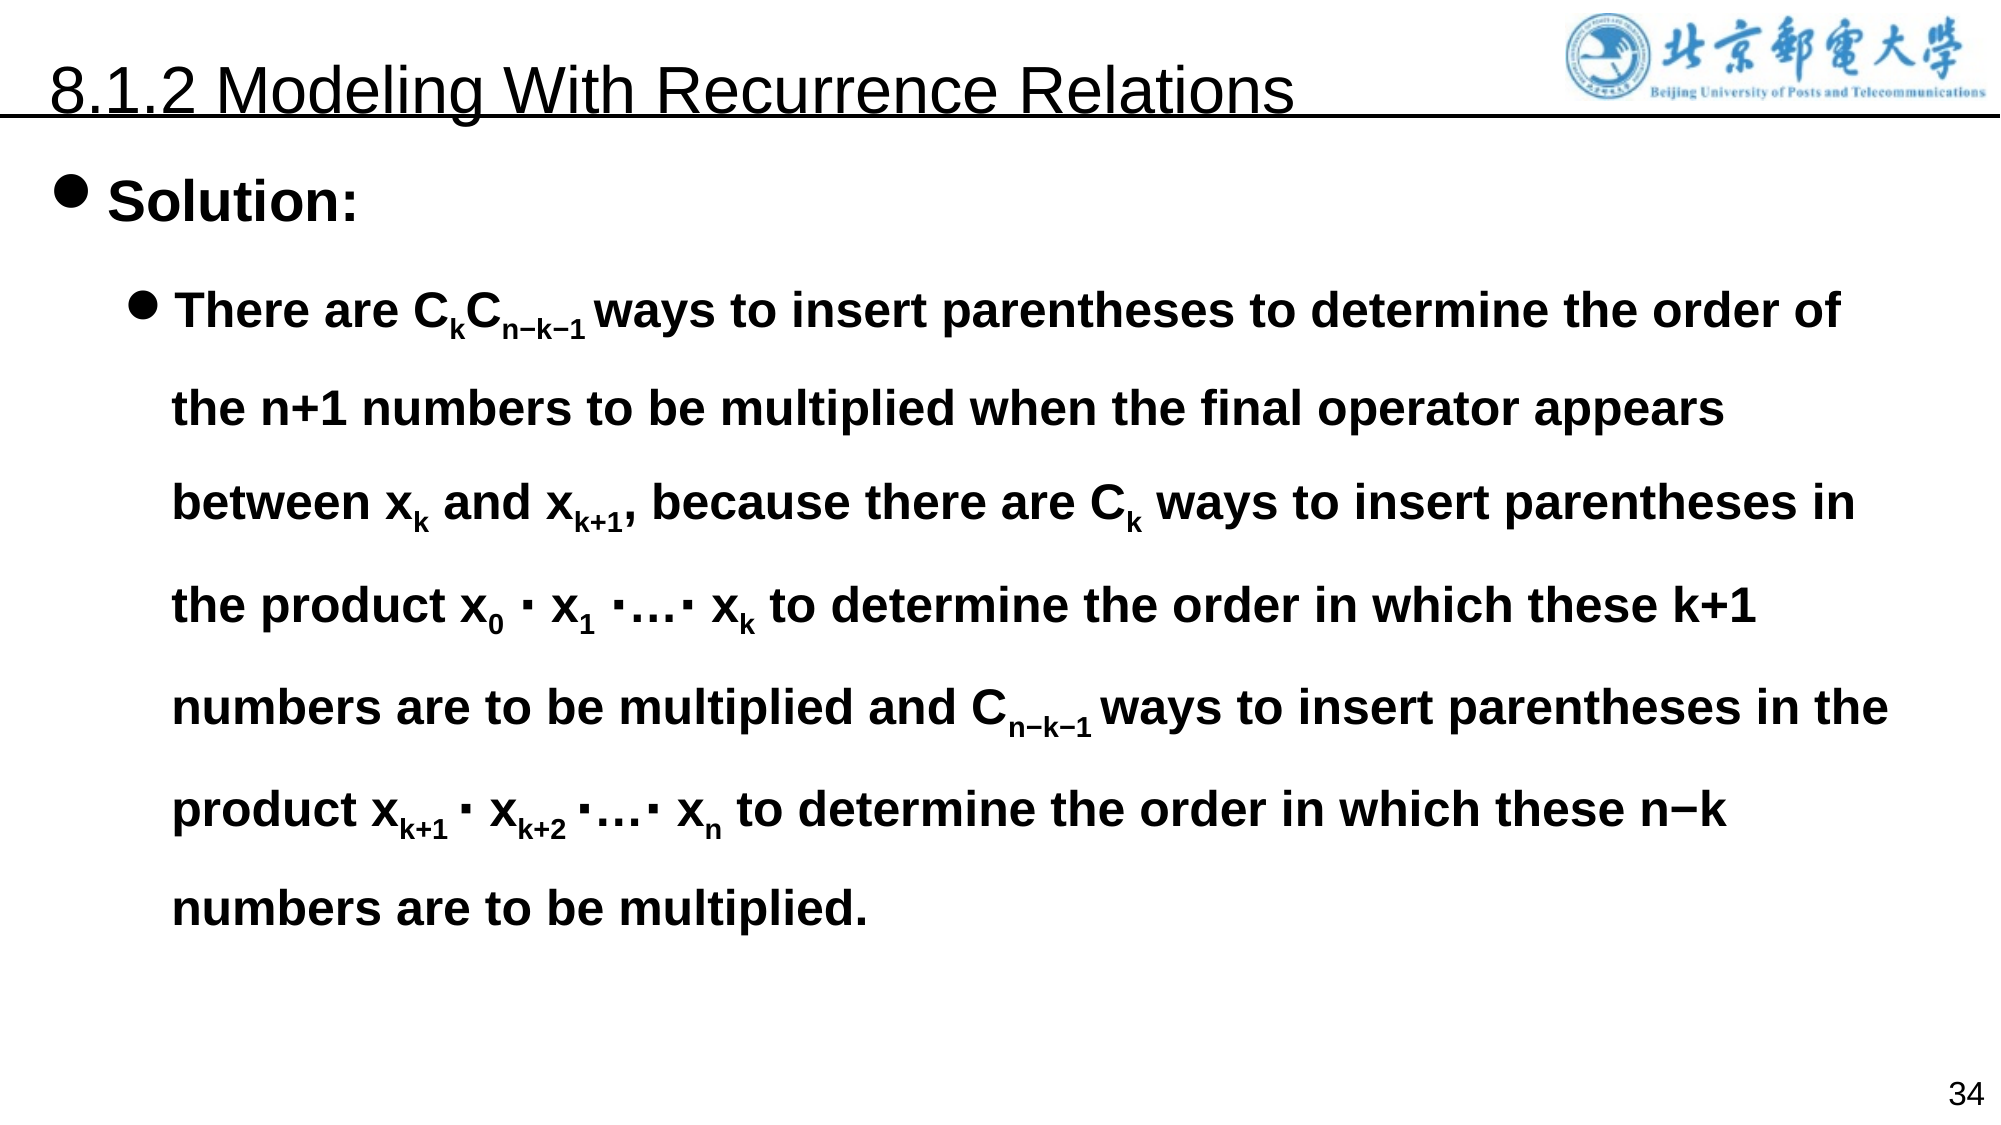

8.1.2 Modeling With Recurrence Relations
Solution:
There are CkCn−k−1 ways to insert parentheses to determine the order of the n+1 numbers to be multiplied when the final operator appears between xk and xk+1, because there are Ck ways to insert parentheses in the product x0 ⋅ x1 ⋅…⋅ xk to determine the order in which these k+1 numbers are to be multiplied and Cn−k−1 ways to insert parentheses in the product xk+1 ⋅ xk+2 ⋅…⋅ xn to determine the order in which these n−k numbers are to be multiplied.